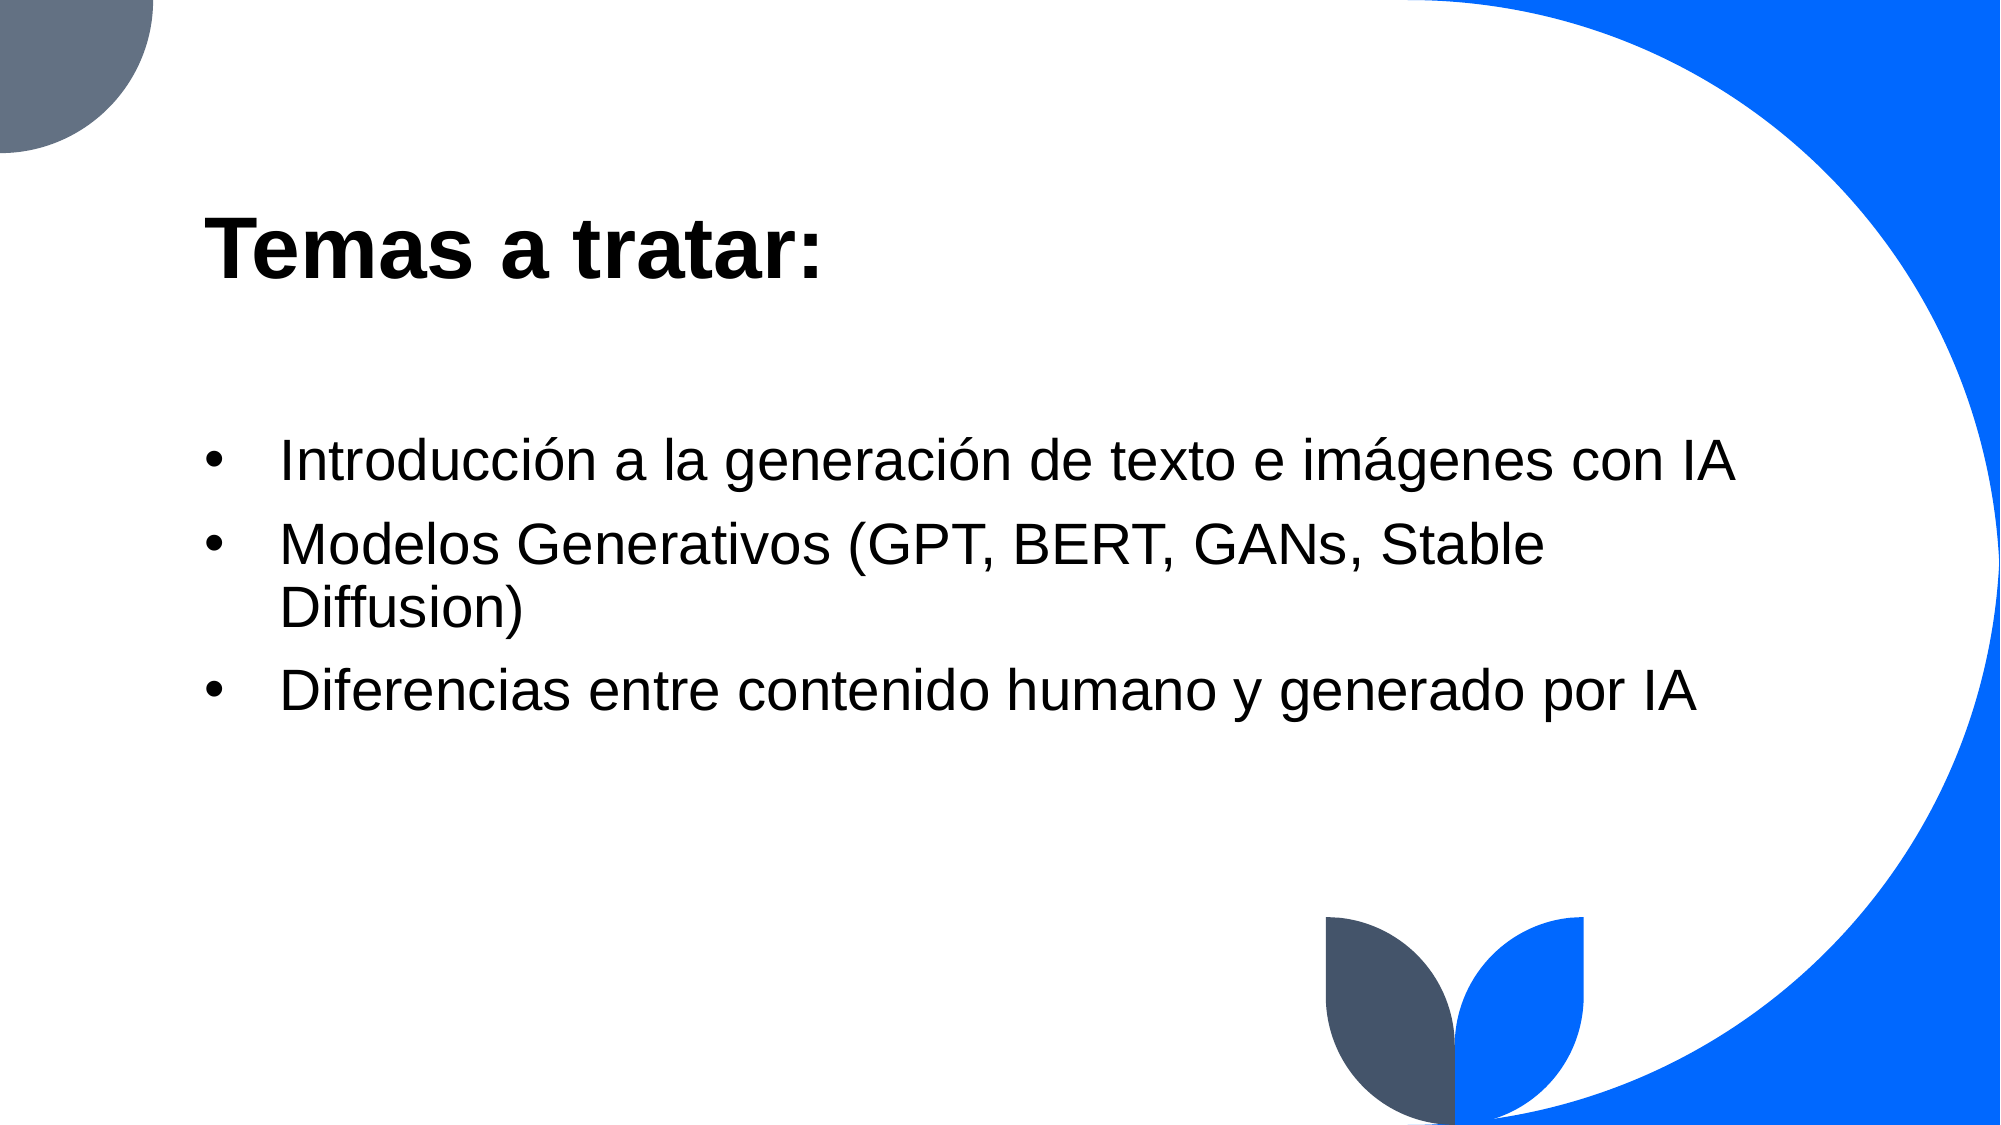

# Temas a tratar:
Introducción a la generación de texto e imágenes con IA
Modelos Generativos (GPT, BERT, GANs, Stable Diffusion)
Diferencias entre contenido humano y generado por IA